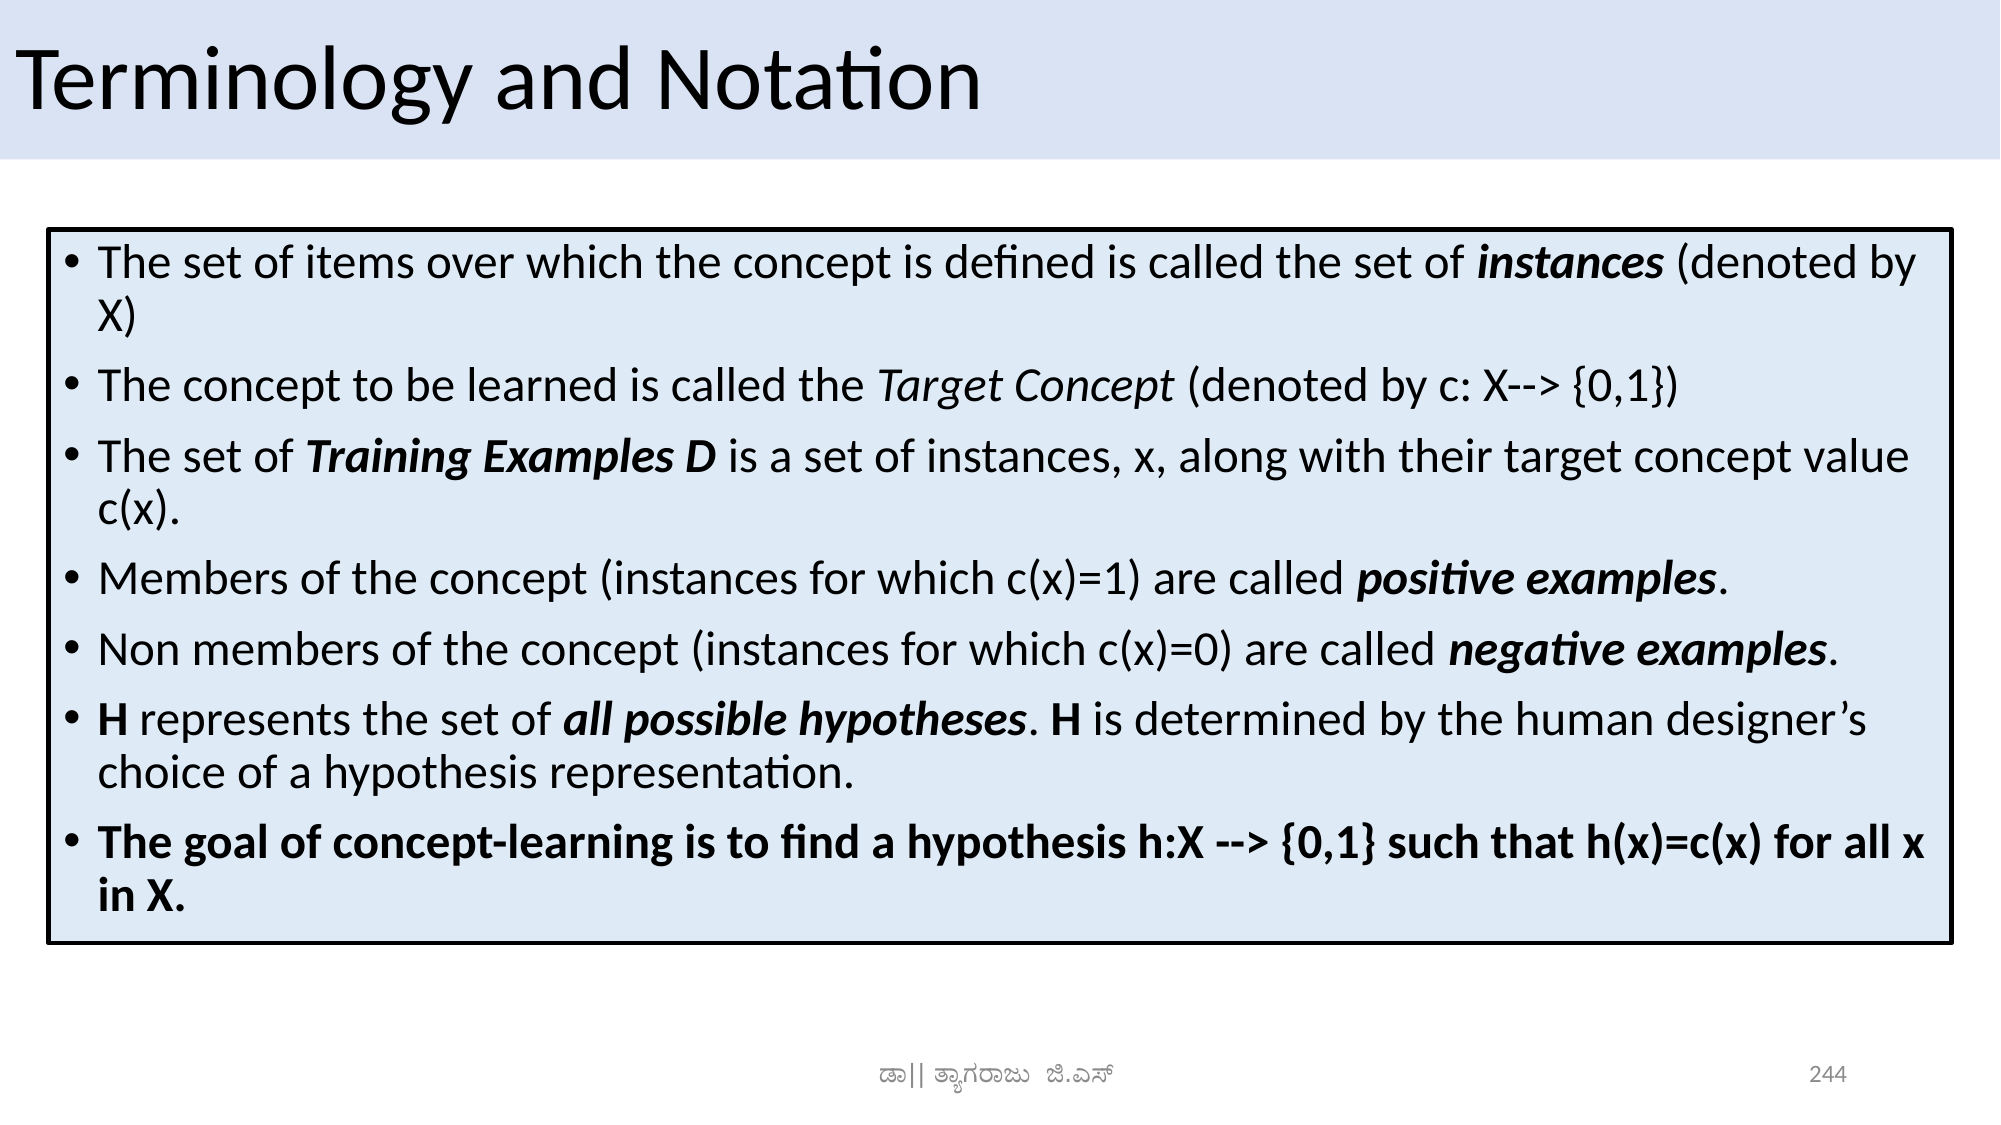

# Terminology and Notation
The set of items over which the concept is defined is called the set of instances (denoted by X)
The concept to be learned is called the Target Concept (denoted by c: X--> {0,1})
The set of Training Examples D is a set of instances, x, along with their target concept value c(x).
Members of the concept (instances for which c(x)=1) are called positive examples.
Non members of the concept (instances for which c(x)=0) are called negative examples.
H represents the set of all possible hypotheses. H is determined by the human designer’s choice of a hypothesis representation.
The goal of concept-learning is to find a hypothesis h:X --> {0,1} such that h(x)=c(x) for all x in X.

ಡಾ|| ತ್ಯಾಗರಾಜು  ಜಿ.ಎಸ್
244